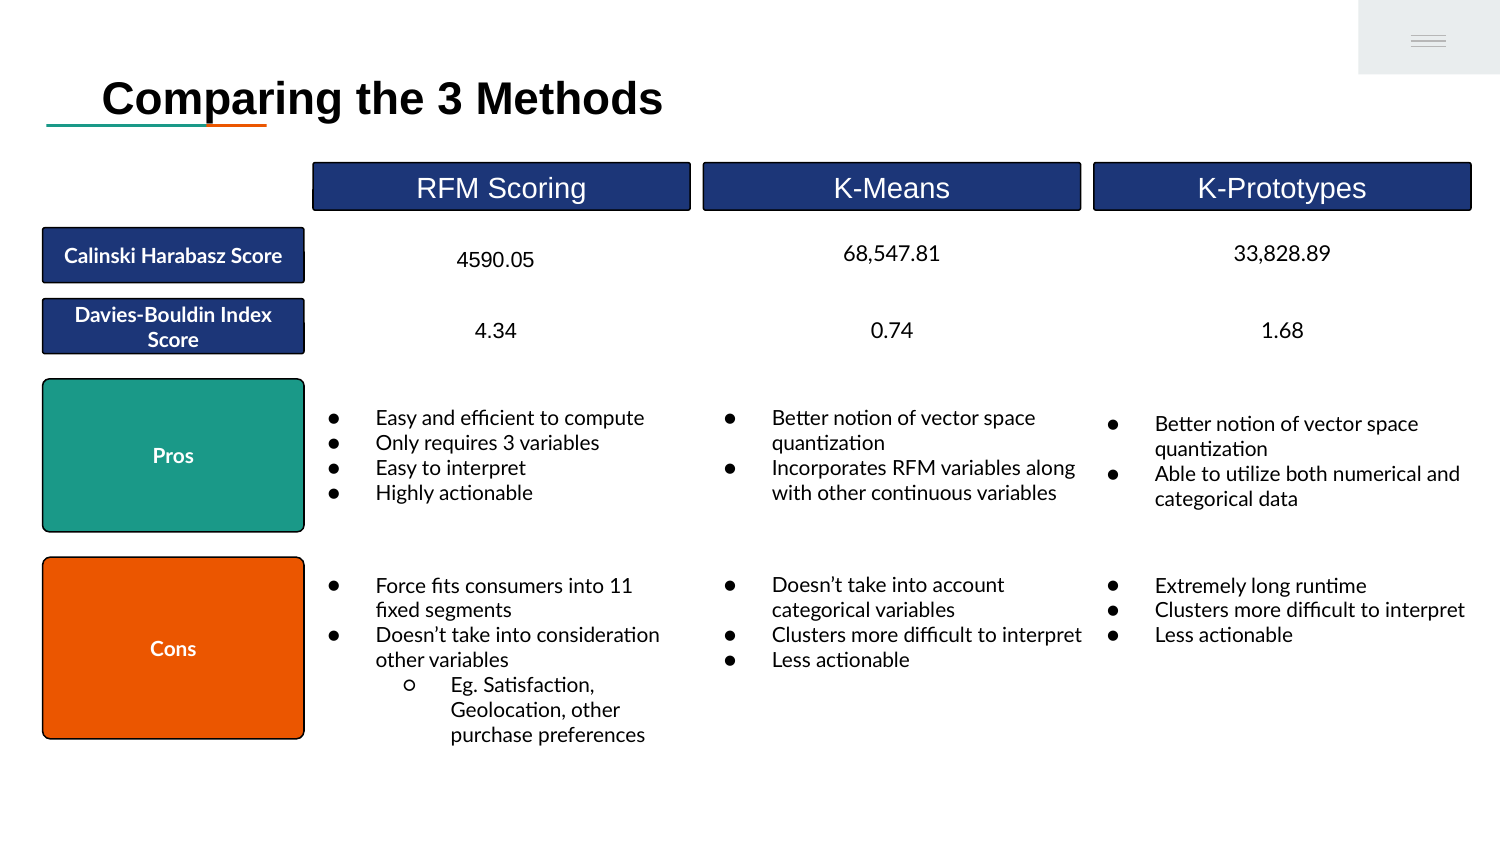

Comparing the 3 Methods
RFM Scoring
K-Means
K-Prototypes
4590.05
68,547.81
33,828.89
Calinski Harabasz Score
4.34
0.74
1.68
Davies-Bouldin Index Score
Pros
Easy and efficient to compute
Only requires 3 variables
Easy to interpret
Highly actionable
Better notion of vector space quantization
Incorporates RFM variables along with other continuous variables
Better notion of vector space quantization
Able to utilize both numerical and categorical data
Doesn’t take into account categorical variables
Clusters more difficult to interpret
Less actionable
Extremely long runtime
Clusters more difficult to interpret
Less actionable
Cons
Force fits consumers into 11 fixed segments
Doesn’t take into consideration other variables
Eg. Satisfaction, Geolocation, other purchase preferences